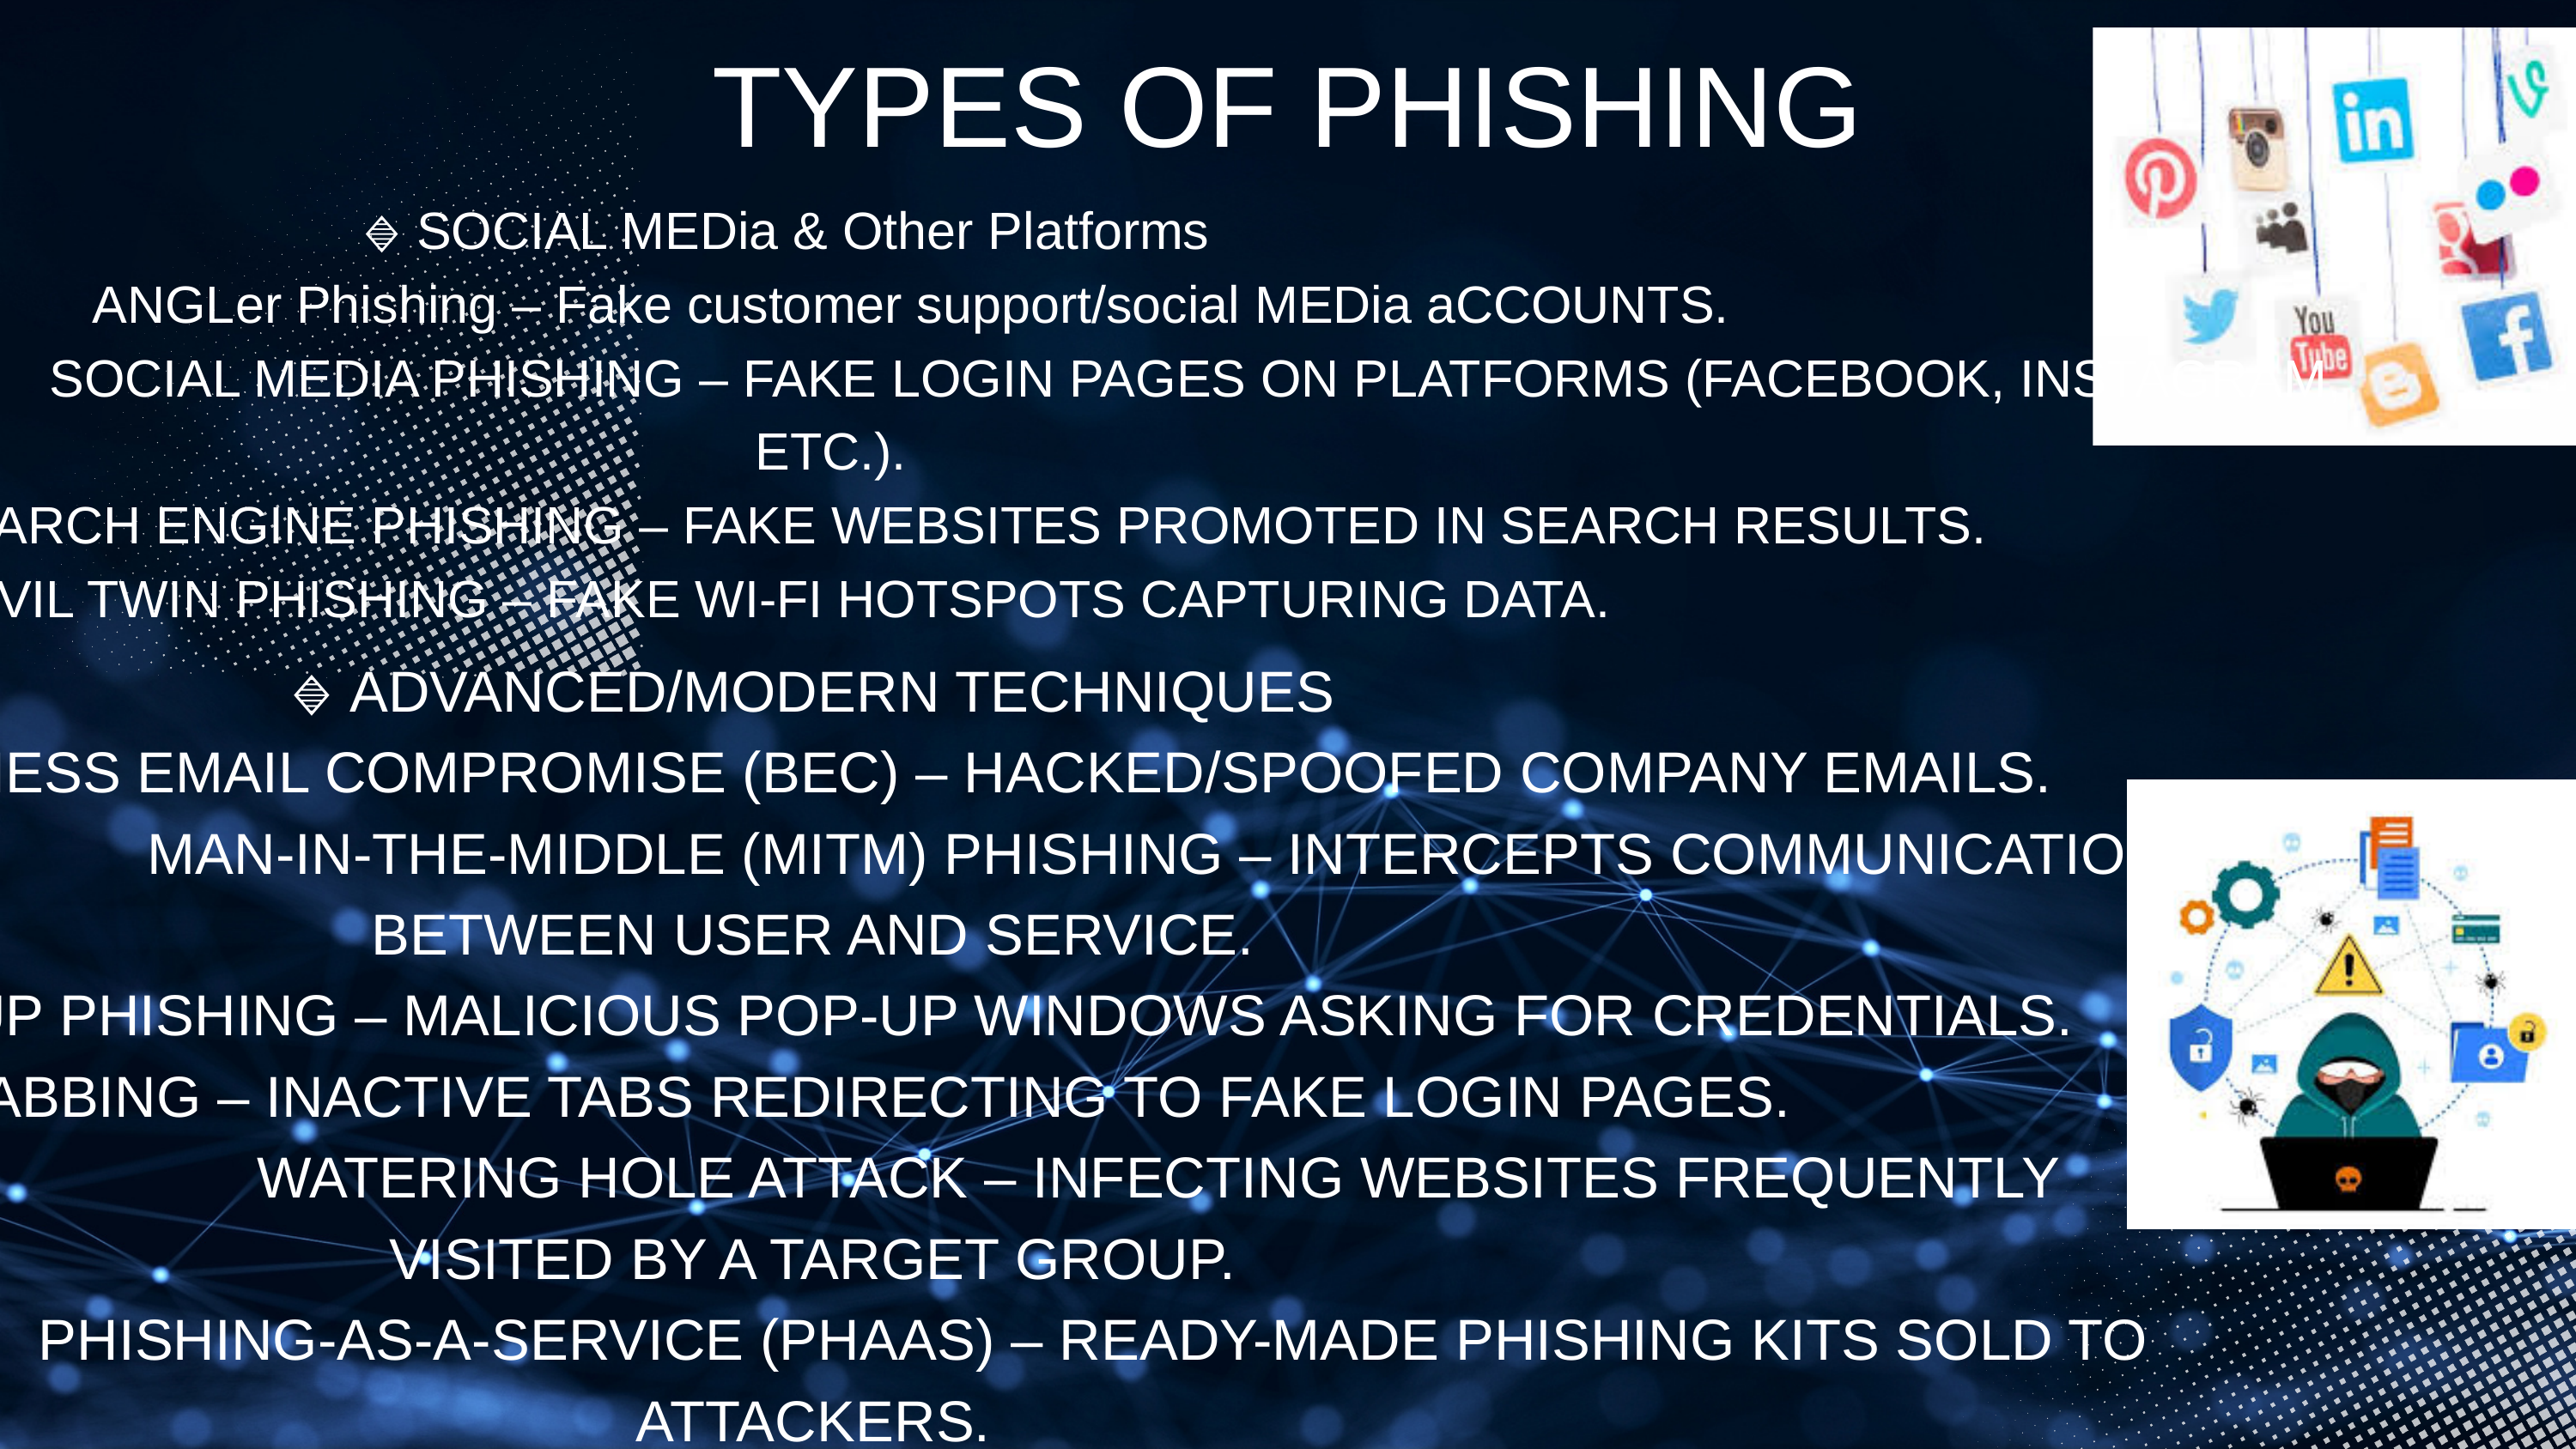

TYPES OF PHISHING

🔹 SOCIAL MEDia & Other Platforms
           ANGLer Phishing – Fake customer support/social MEDia aCCOUNTS.
                                                  SOCIAL MEDIA PHISHING – FAKE LOGIN PAGES ON PLATFORMS (FACEBOOK, INSTAGRAM, ETC.).
                 SEARCH ENGINE PHISHING – FAKE WEBSITES PROMOTED IN SEARCH RESULTS.
EVIL TWIN PHISHING – FAKE WI-FI HOTSPOTS CAPTURING DATA.

🔹 ADVANCED/MODERN TECHNIQUES
                BUSINESS EMAIL COMPROMISE (BEC) – HACKED/SPOOFED COMPANY EMAILS.
                                           MAN-IN-THE-MIDDLE (MITM) PHISHING – INTERCEPTS COMMUNICATION BETWEEN USER AND SERVICE.
                  POP-UP PHISHING – MALICIOUS POP-UP WINDOWS ASKING FOR CREDENTIALS.
TABNABBING – INACTIVE TABS REDIRECTING TO FAKE LOGIN PAGES.
                                           WATERING HOLE ATTACK – INFECTING WEBSITES FREQUENTLY VISITED BY A TARGET GROUP.
                                   PHISHING-AS-A-SERVICE (PHAAS) – READY-MADE PHISHING KITS SOLD TO ATTACKERS.